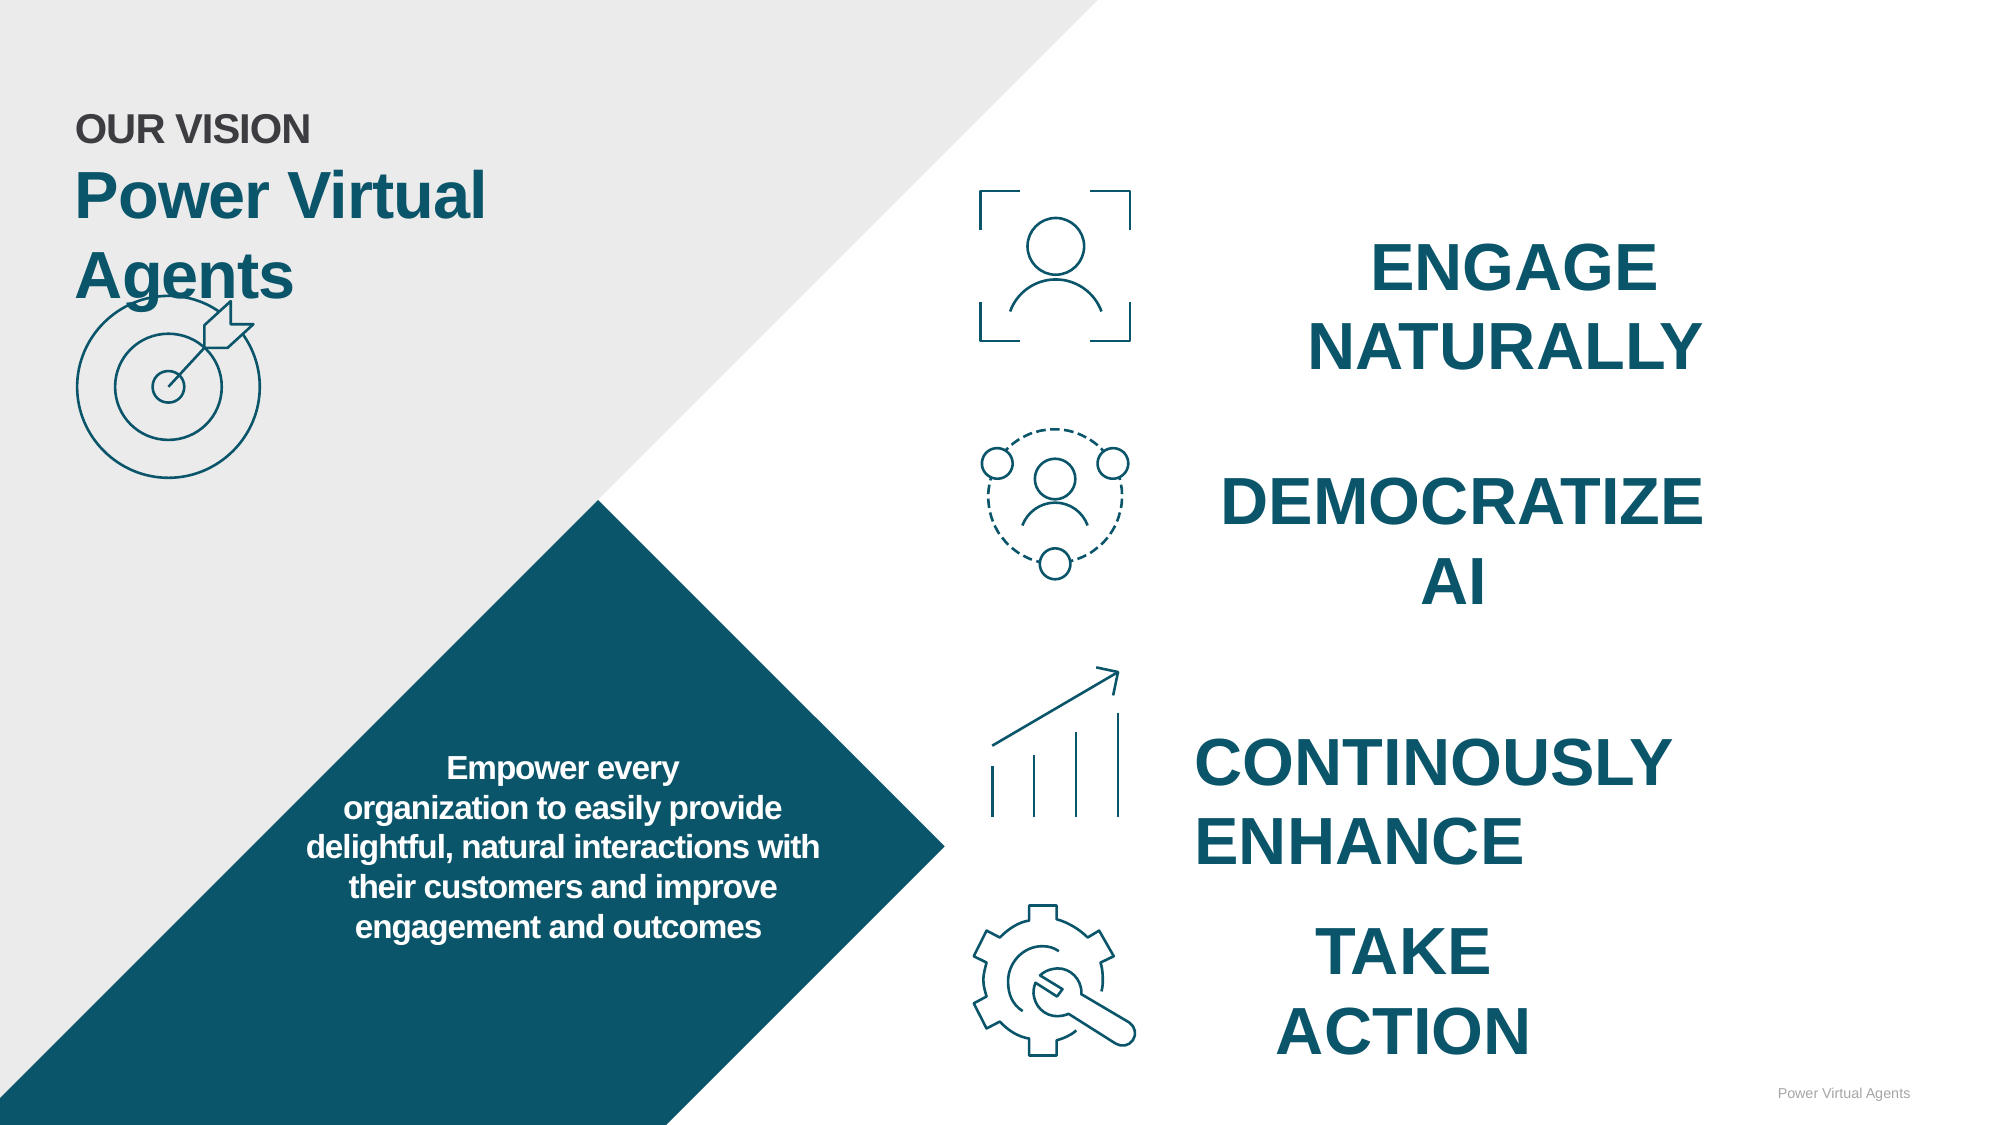

# OUR VISION Power Virtual Agents

ENGAGE NATURALLY

DEMOCRATIZE AI

Empower every
organization to easily provide
delightful, natural interactions with their customers and improve engagement and outcomes
CONTINOUSLY Enhance

TAKE ACTION